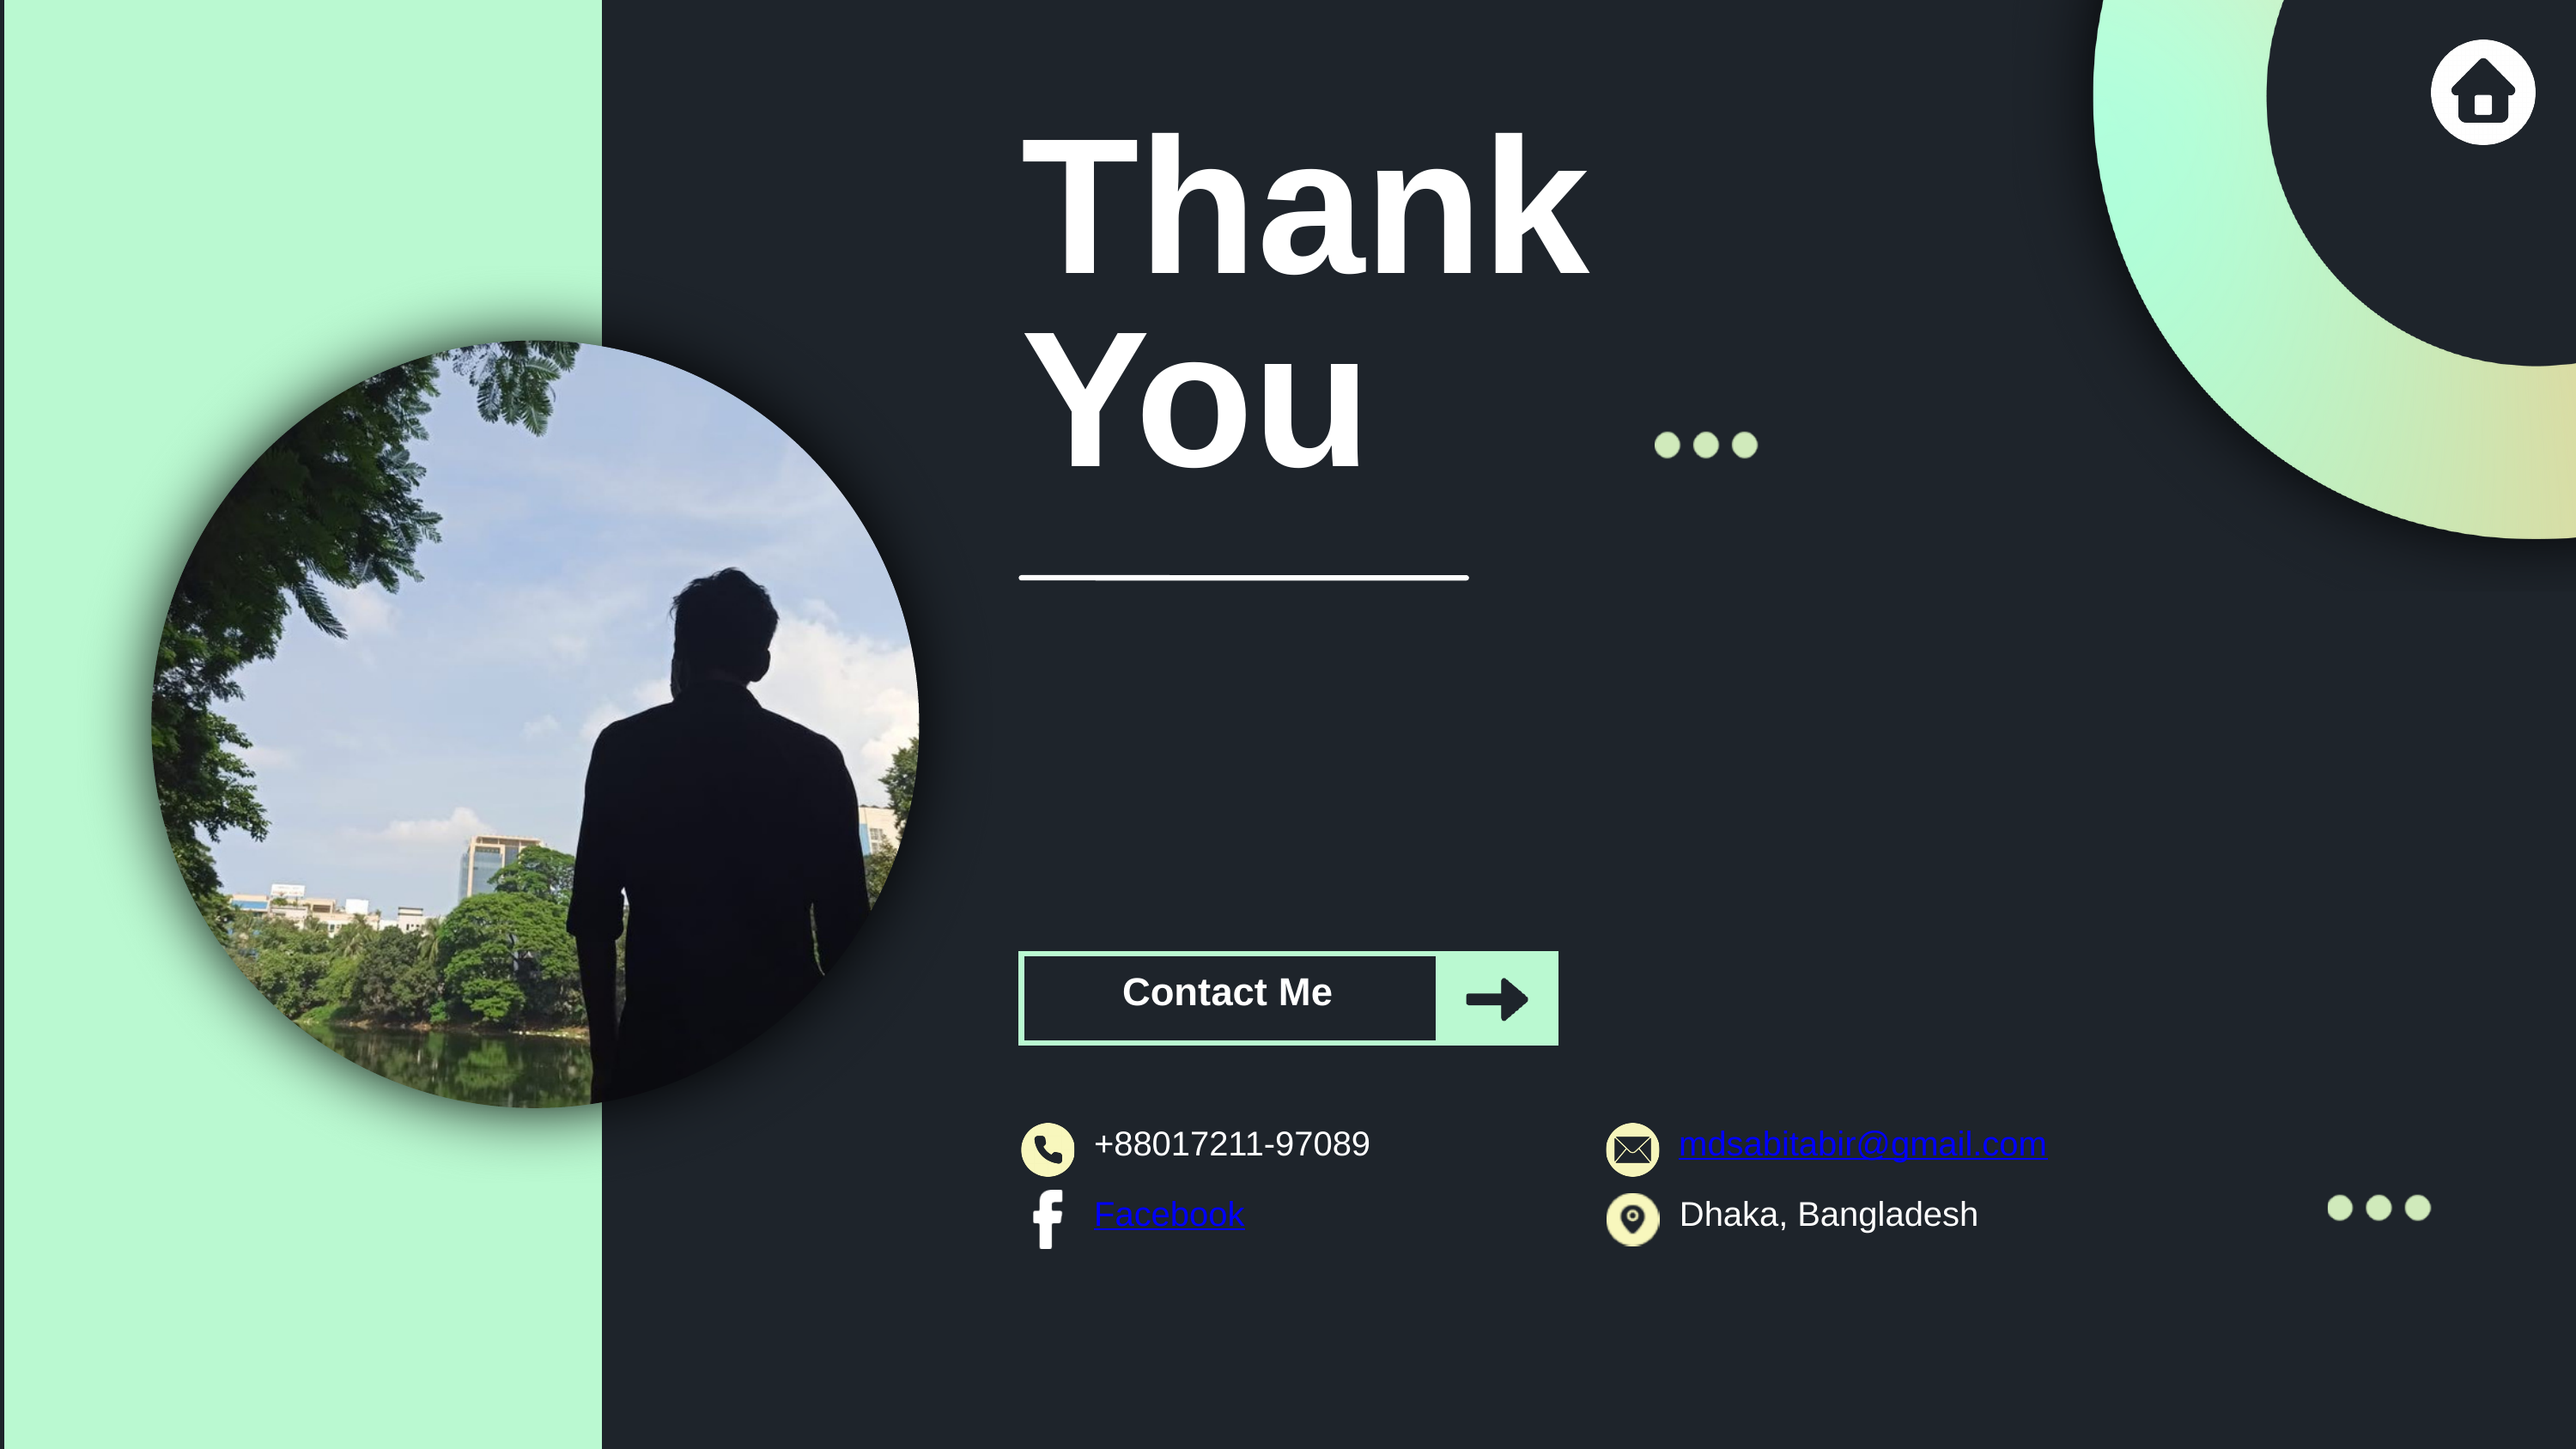

Thank You

Contact Me

+88017211-97089
mdsabitabir@gmail.com

Facebook
Dhaka, Bangladesh